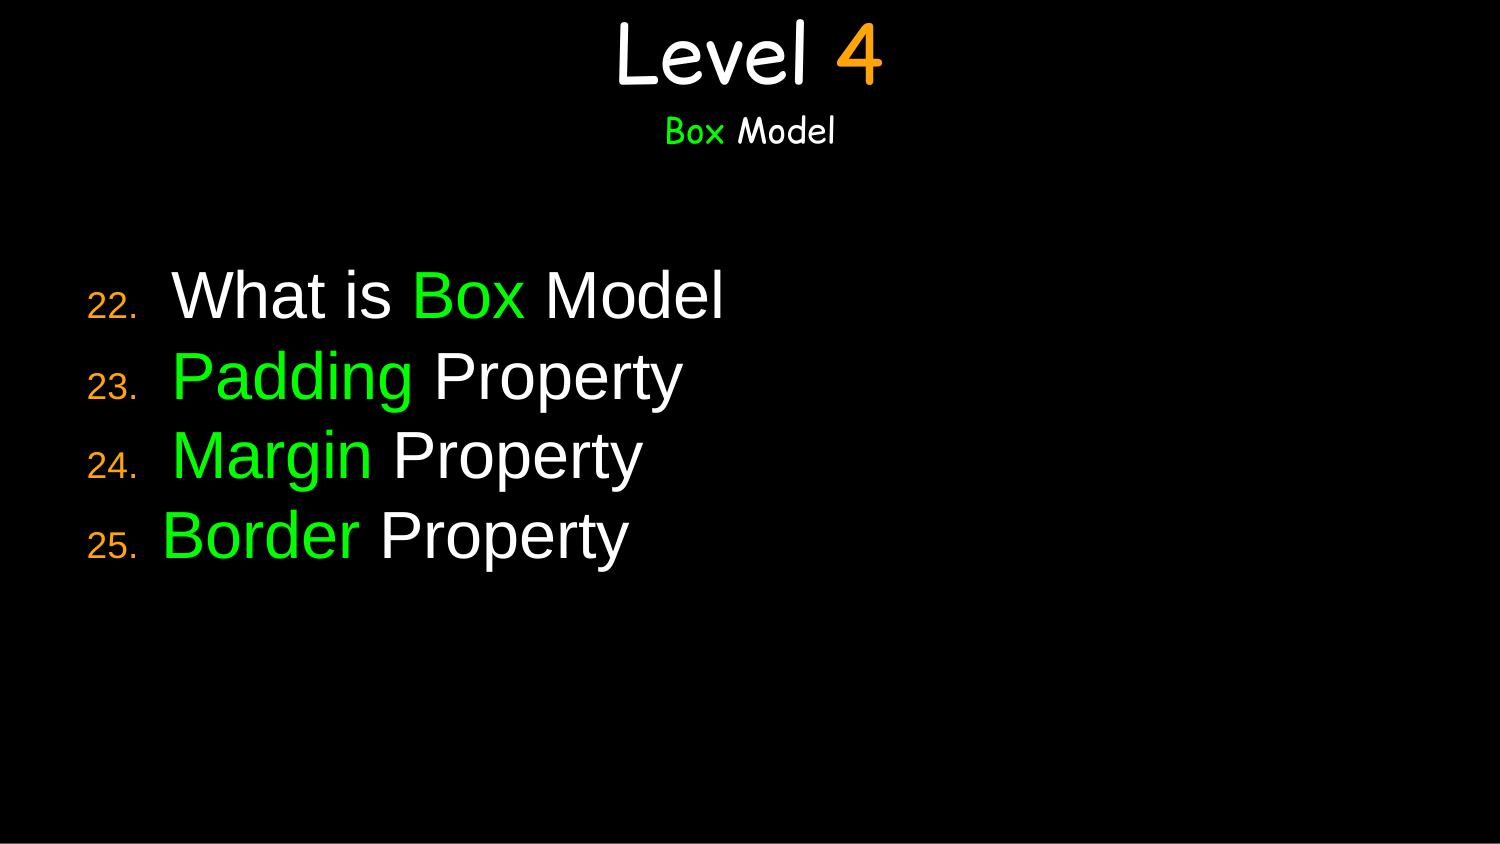

# Level 4
Box Model
What is Box Model
Padding Property
Margin Property
Border Property